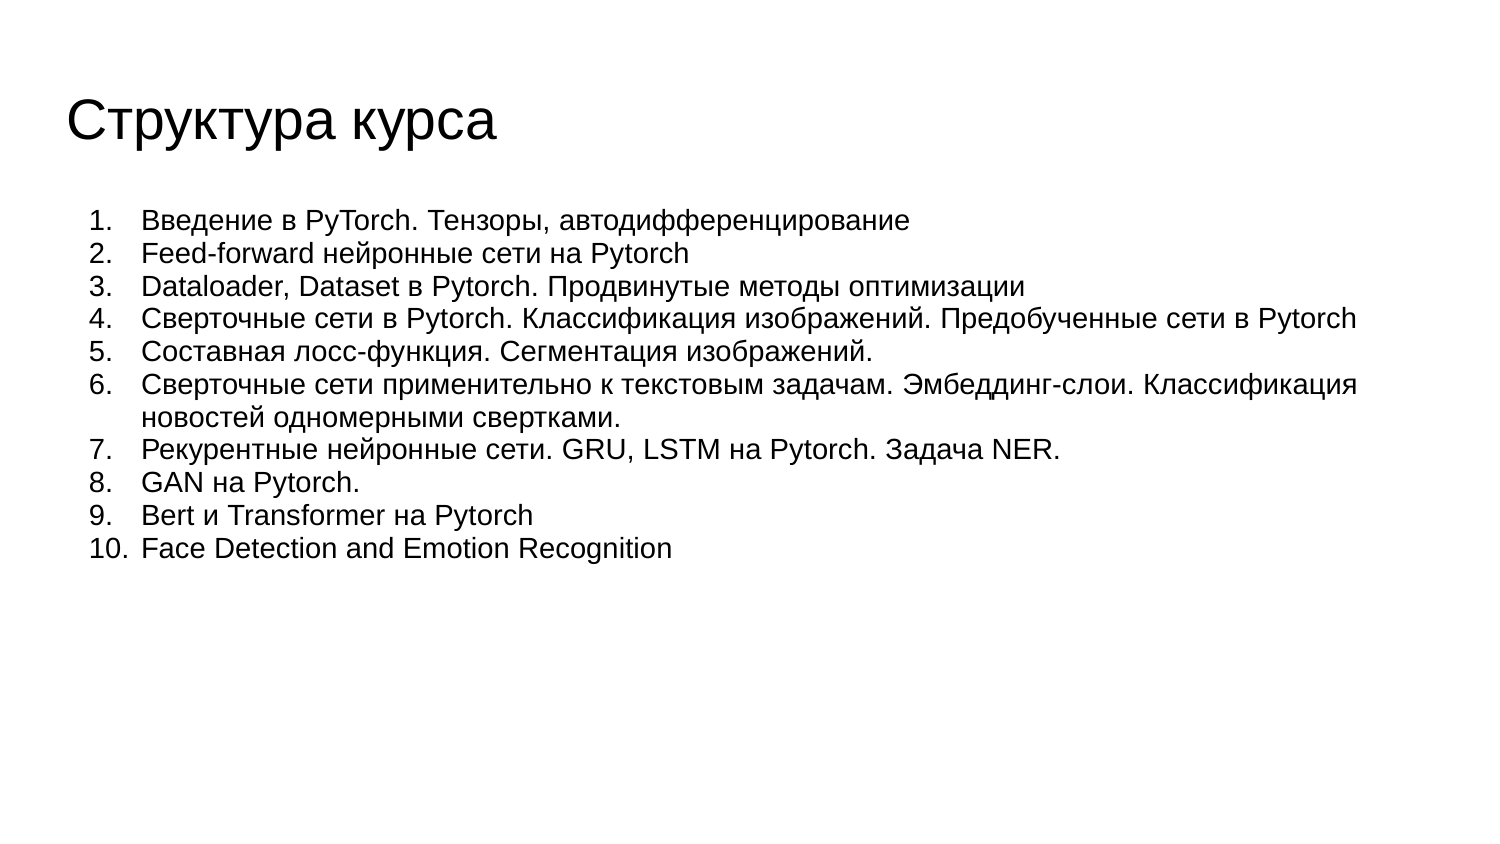

# Структура курса
Введение в PyTorch. Тензоры, автодифференцирование
Feed-forward нейронные сети на Pytorch
Dataloader, Dataset в Pytorch. Продвинутые методы оптимизации
Сверточные сети в Pytorch. Классификация изображений. Предобученные сети в Pytorch
Составная лосс-функция. Сегментация изображений.
Сверточные сети применительно к текстовым задачам. Эмбеддинг-слои. Классификация новостей одномерными свертками.
Рекурентные нейронные сети. GRU, LSTM на Pytorch. Задача NER.
GAN на Pytorch.
Bert и Transformer на Pytorch
Face Detection and Emotion Recognition